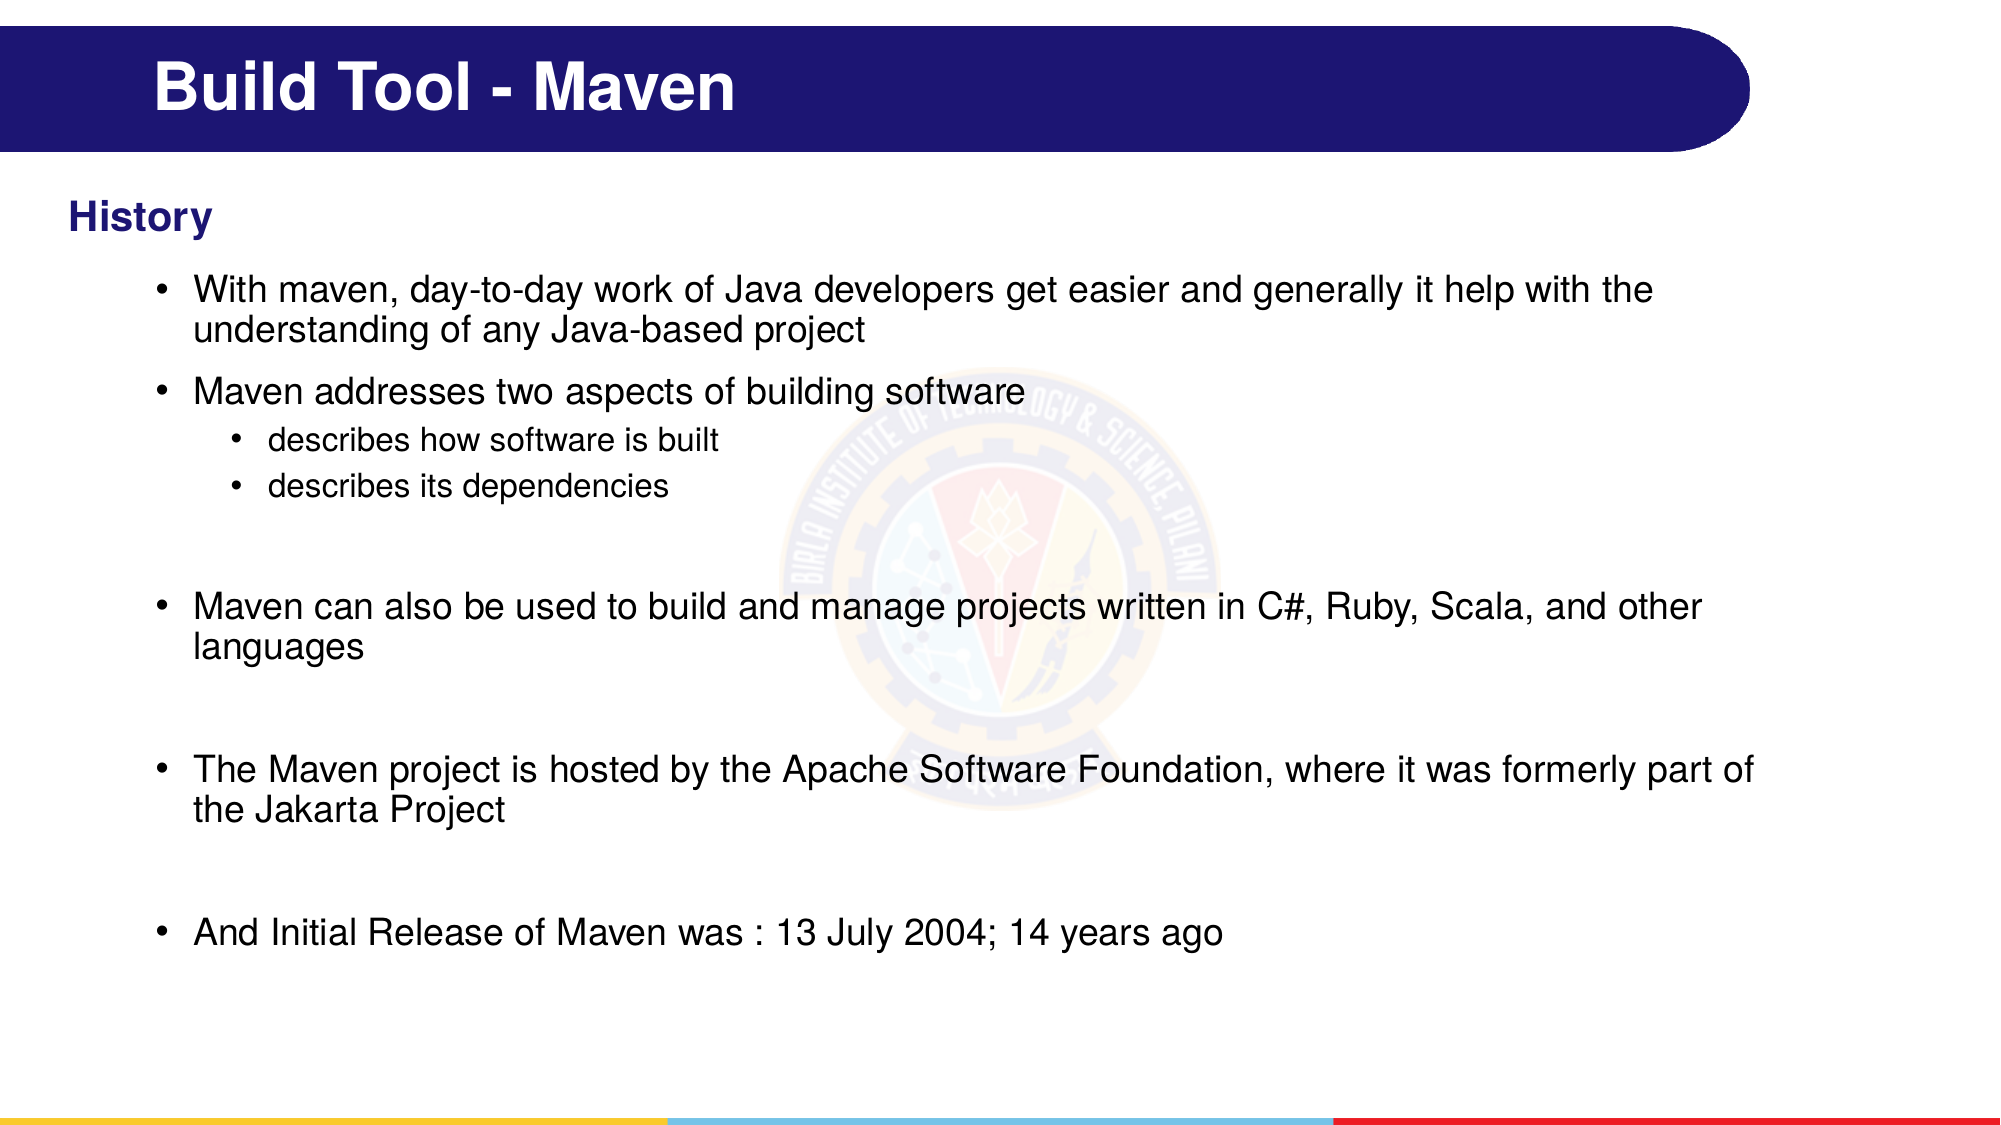

# Build Tool - Maven
History
With maven, day-to-day work of Java developers get easier and generally it help with the understanding of any Java-based project
Maven addresses two aspects of building software
describes how software is built
describes its dependencies

Maven can also be used to build and manage projects written in C#, Ruby, Scala, and other languages

The Maven project is hosted by the Apache Software Foundation, where it was formerly part of the Jakarta Project

And Initial Release of Maven was : 13 July 2004; 14 years ago